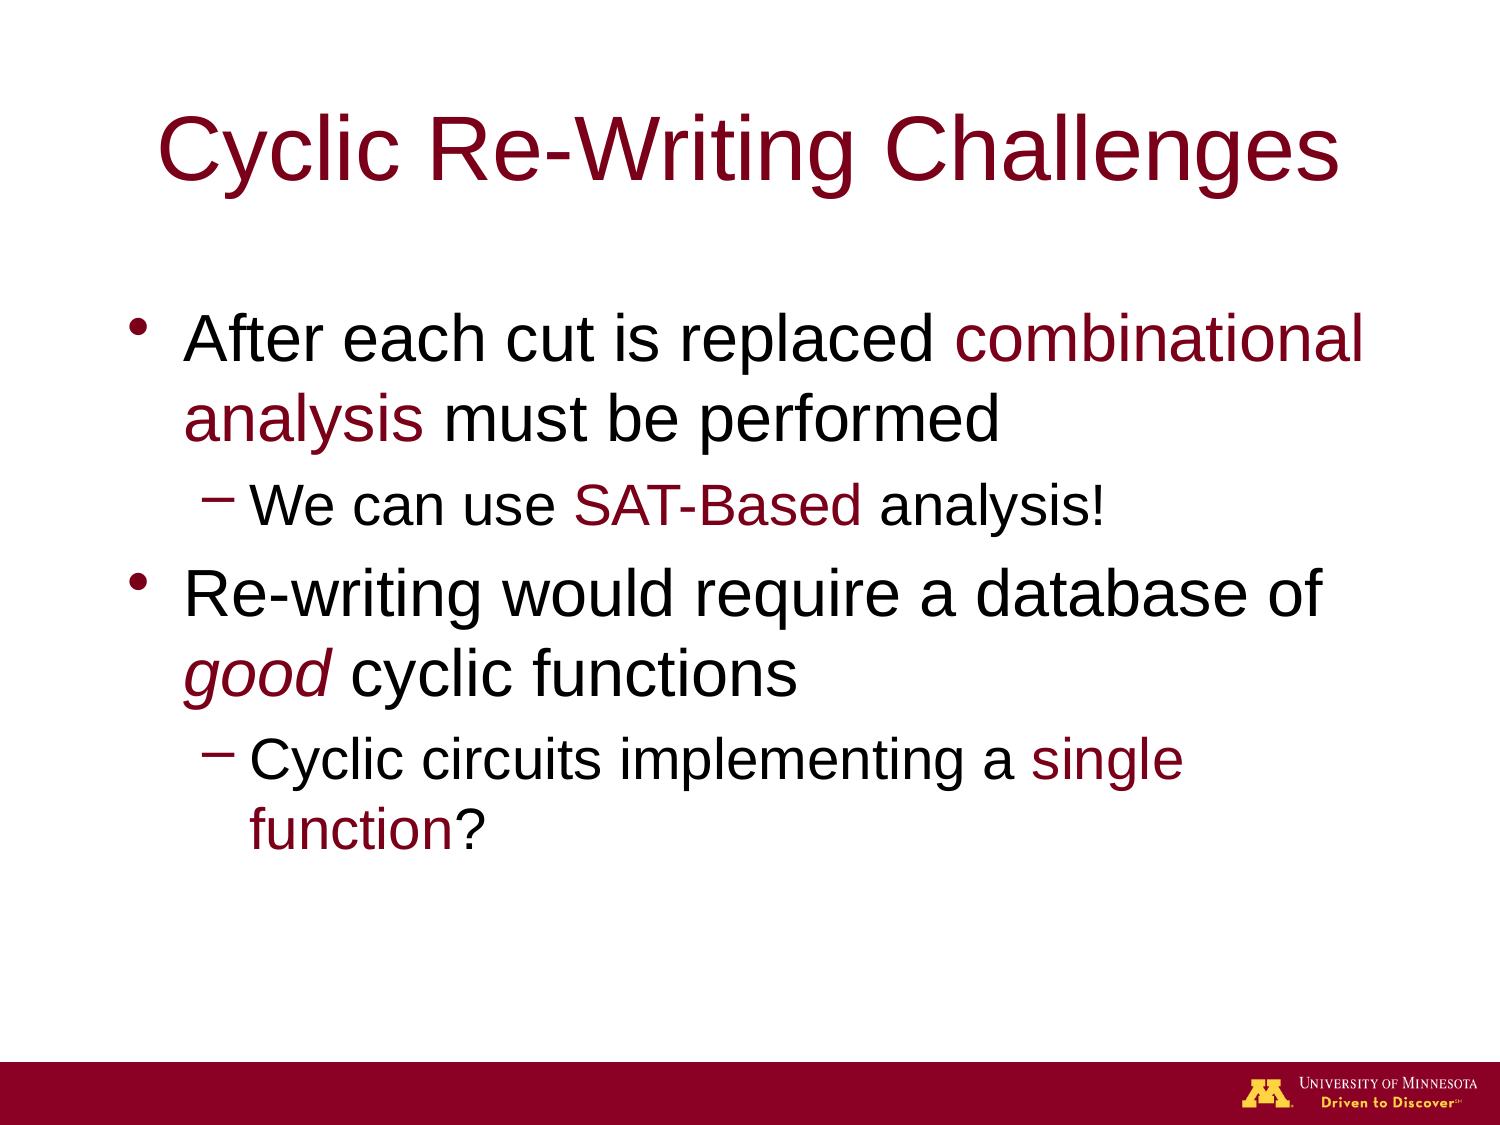

# Cyclic Re-Writing Challenges
After each cut is replaced combinational analysis must be performed
We can use SAT-Based analysis!
Re-writing would require a database of good cyclic functions
Cyclic circuits implementing a single function?